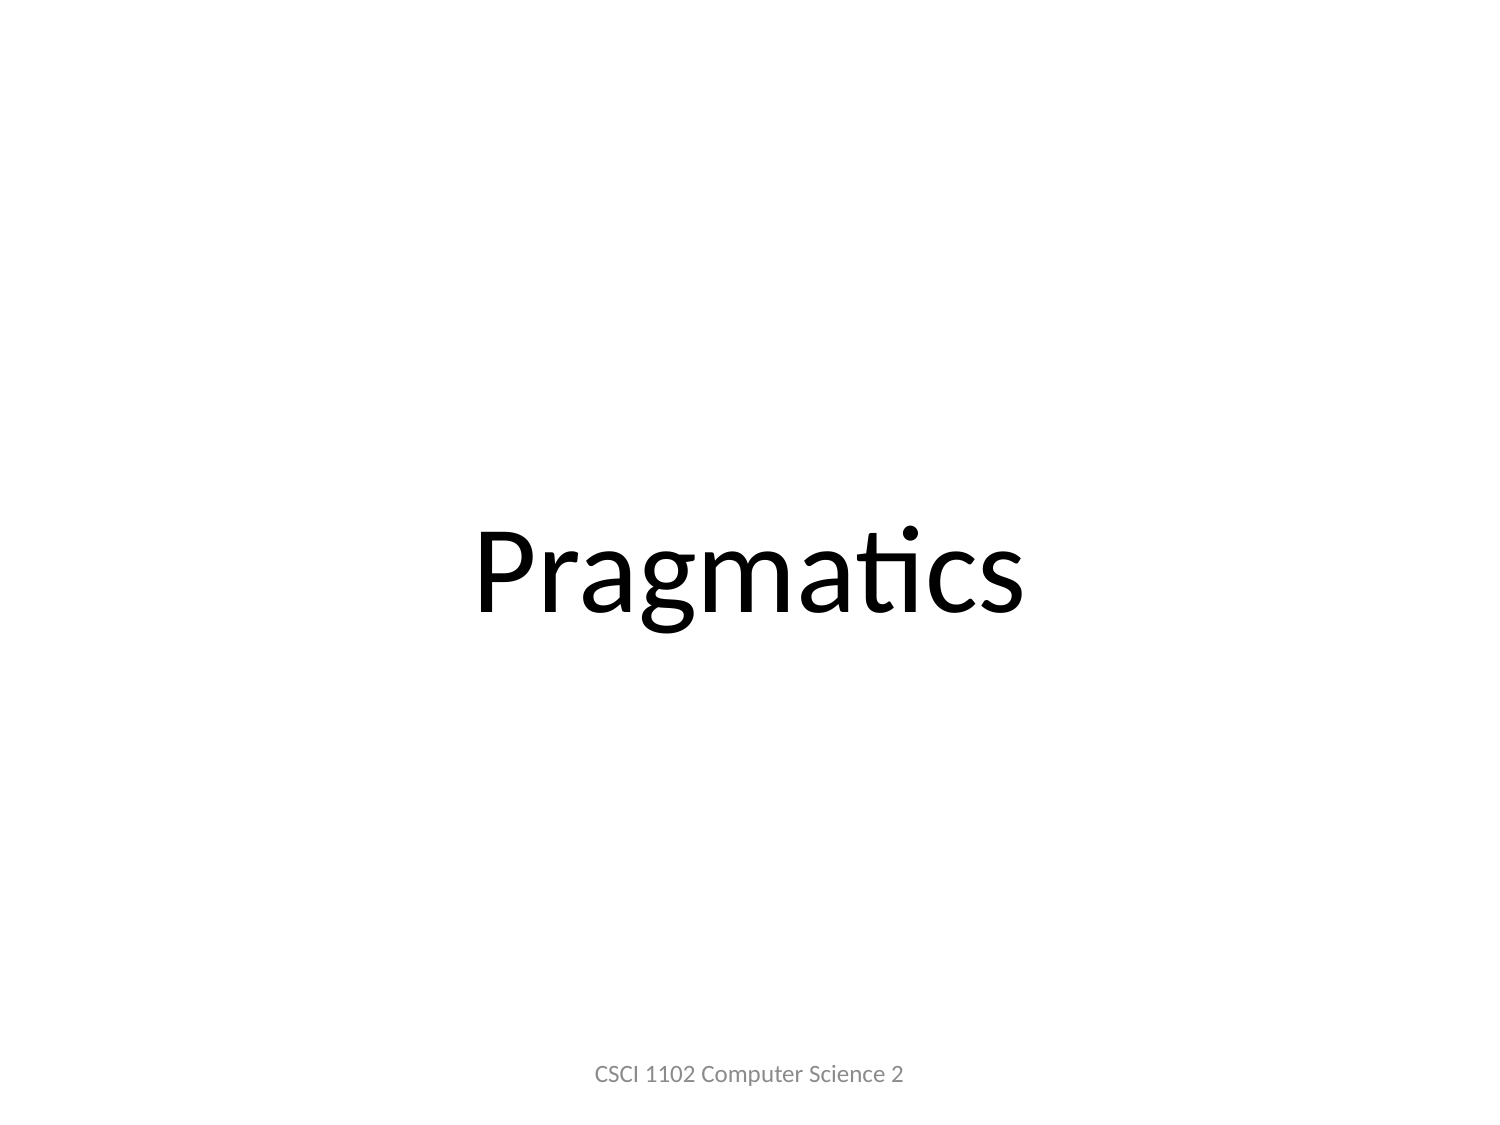

# Pragmatics
CSCI 1102 Computer Science 2